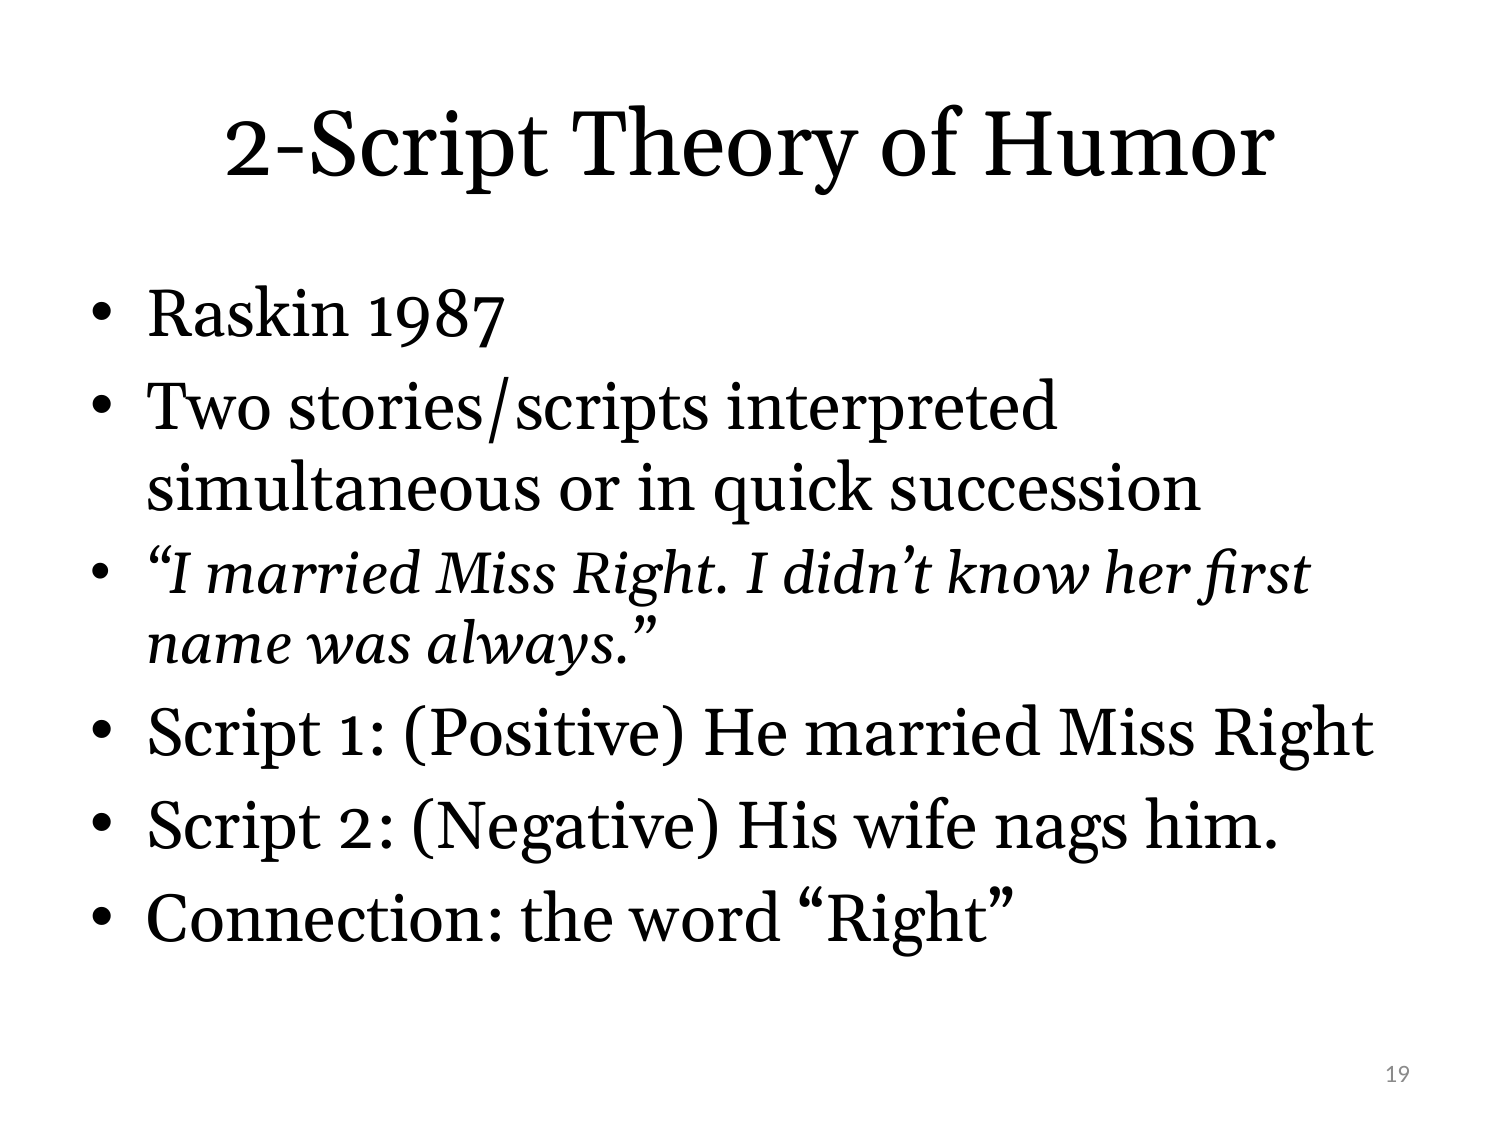

# 2-Script Theory of Humor
Raskin 1987
Two stories/scripts interpreted simultaneous or in quick succession
“I married Miss Right. I didn’t know her first name was always.”
Script 1: (Positive) He married Miss Right
Script 2: (Negative) His wife nags him.
Connection: the word “Right”

19